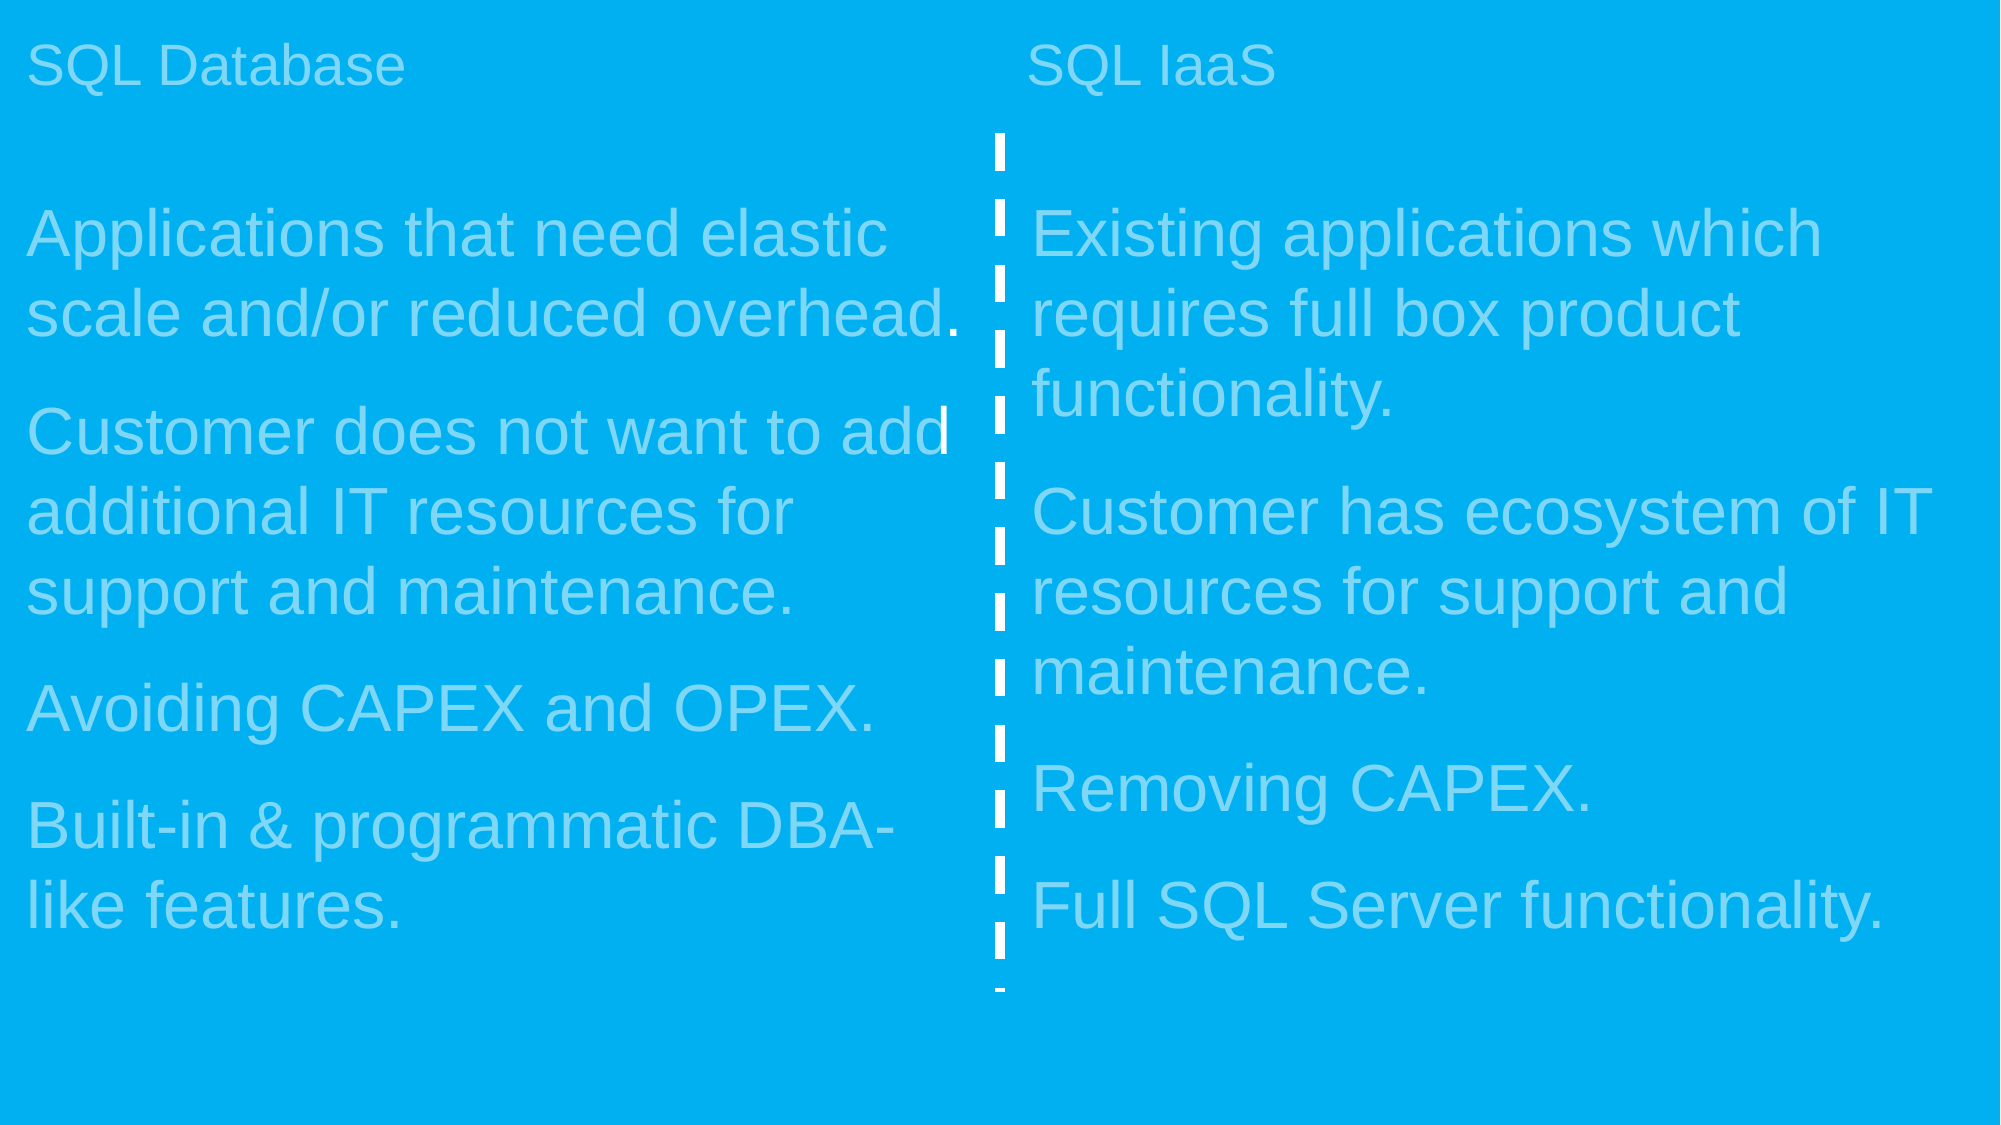

SQL Database
SQL IaaS
Applications that need elastic scale and/or reduced overhead.
Customer does not want to add additional IT resources for support and maintenance.
Avoiding CAPEX and OPEX.
Built-in & programmatic DBA-like features.
Existing applications which requires full box product functionality.
Customer has ecosystem of IT resources for support and maintenance.
Removing CAPEX.
Full SQL Server functionality.